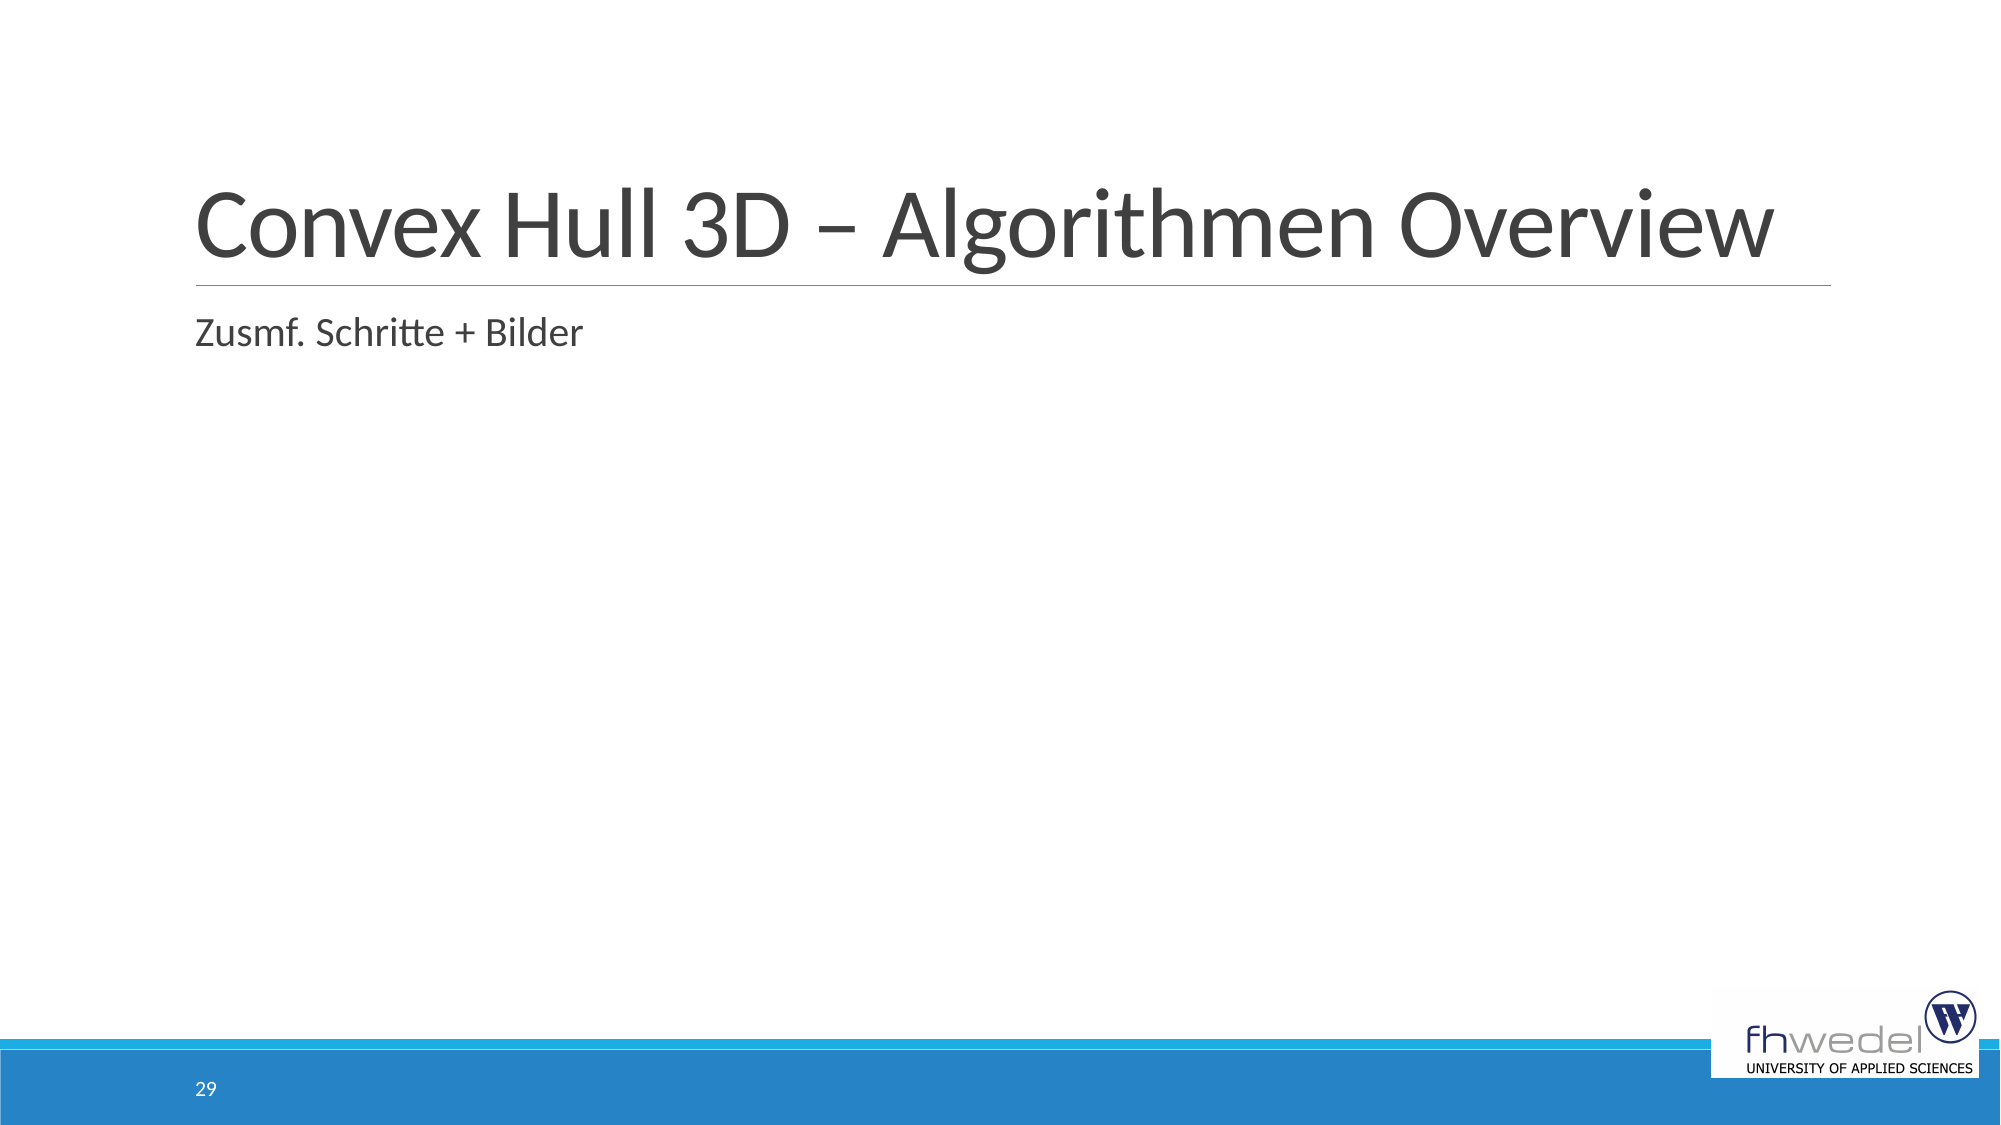

# Convex Hull 3D – Algorithmen Overview
Zusmf. Schritte + Bilder
29